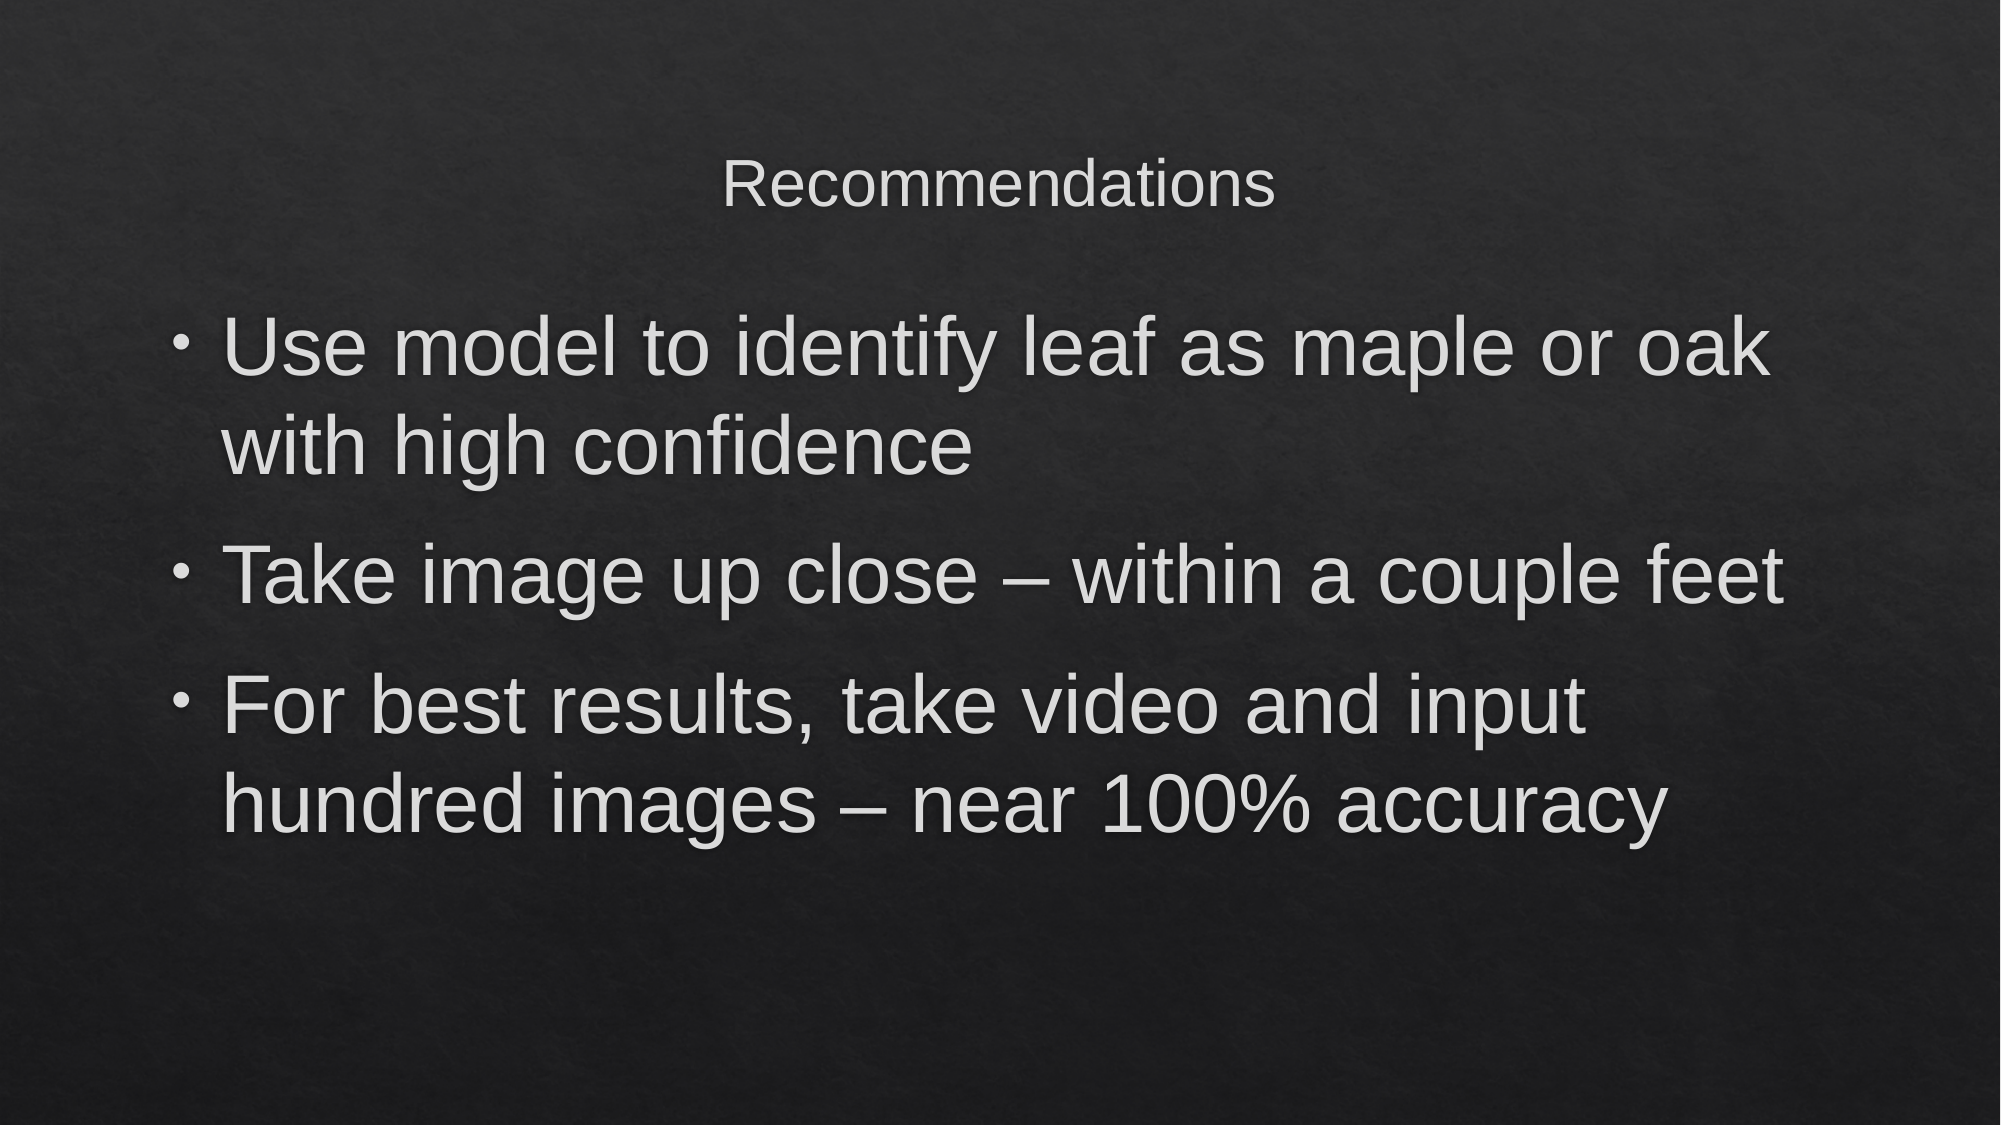

# Recommendations
Use model to identify leaf as maple or oak with high confidence
Take image up close – within a couple feet
For best results, take video and input hundred images – near 100% accuracy